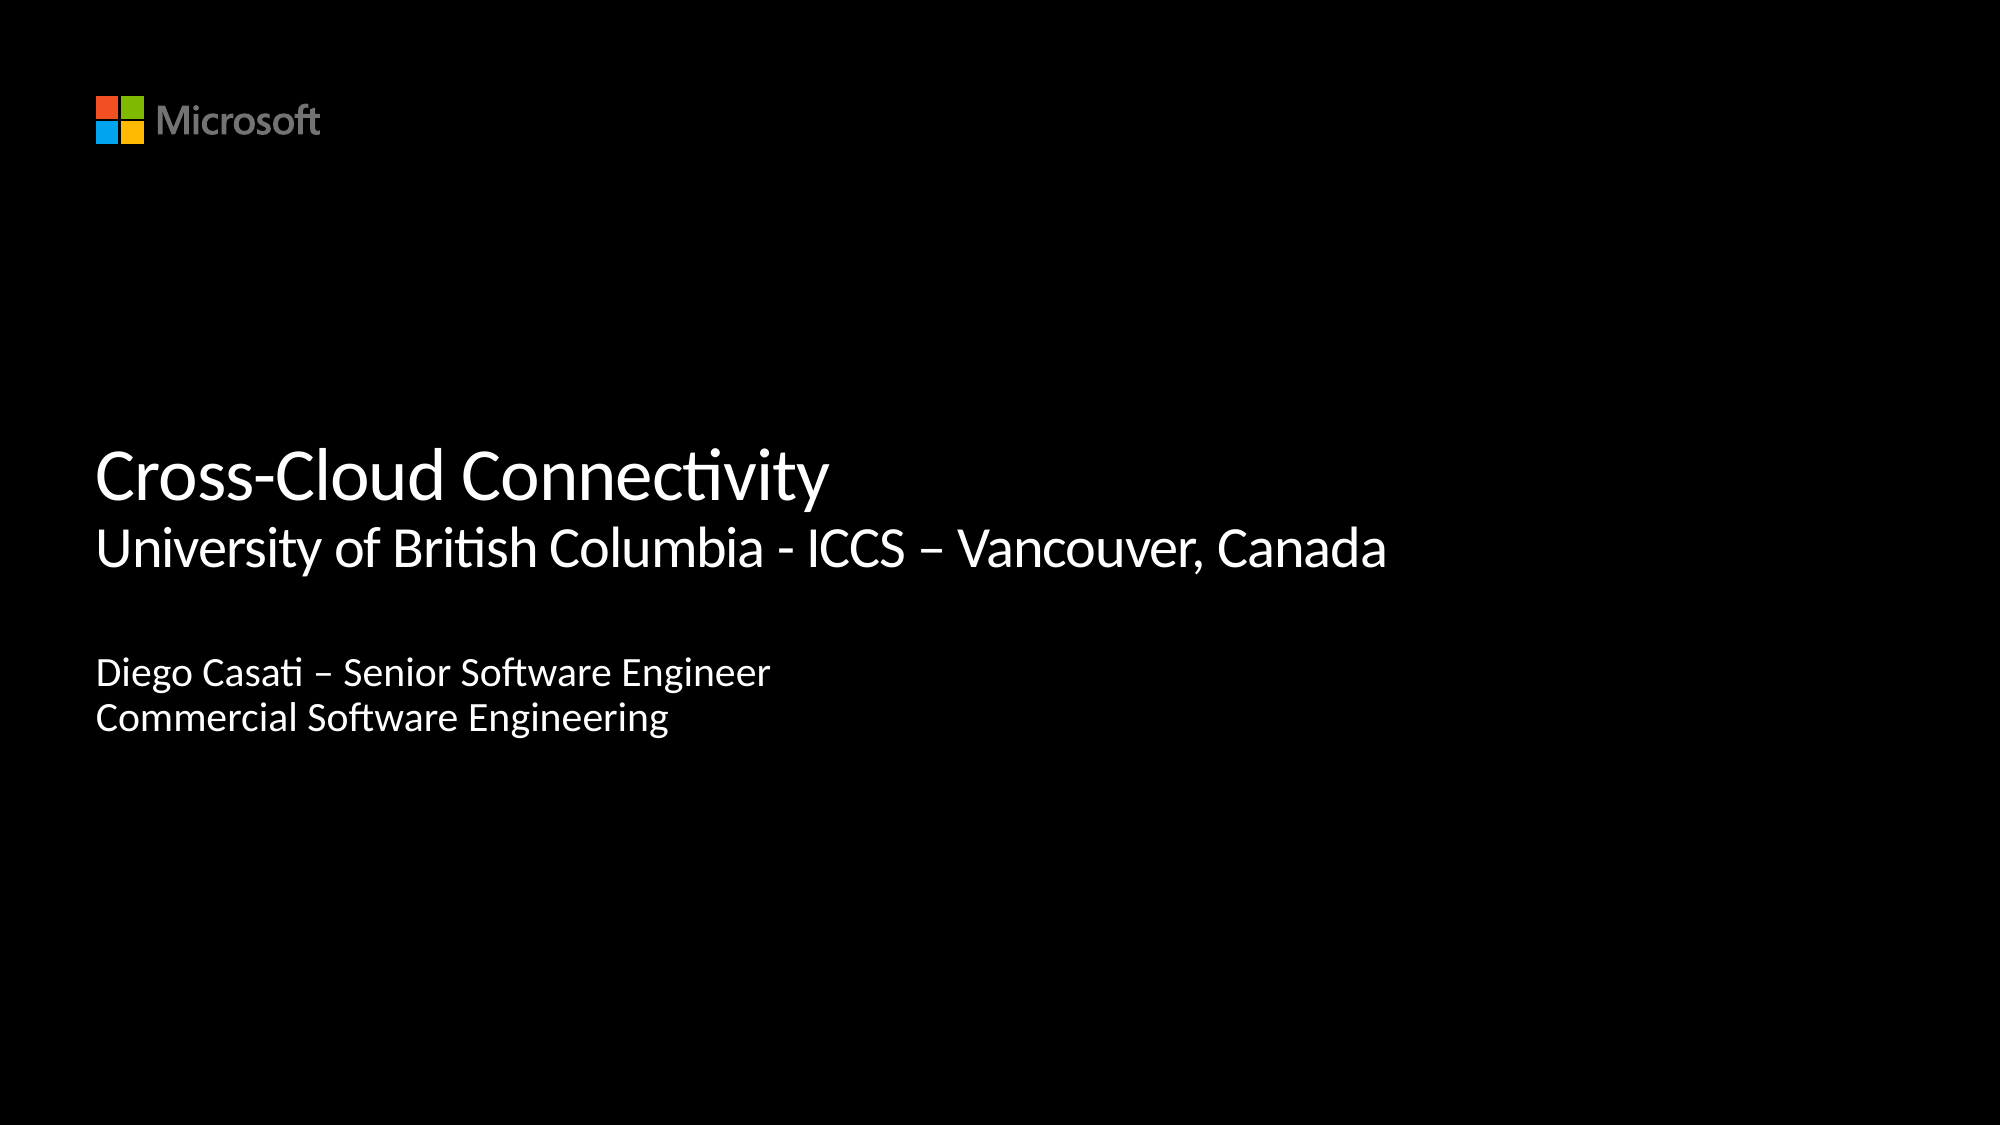

# Cross-Cloud Connectivity University of British Columbia - ICCS – Vancouver, Canada
Diego Casati – Senior Software Engineer
Commercial Software Engineering